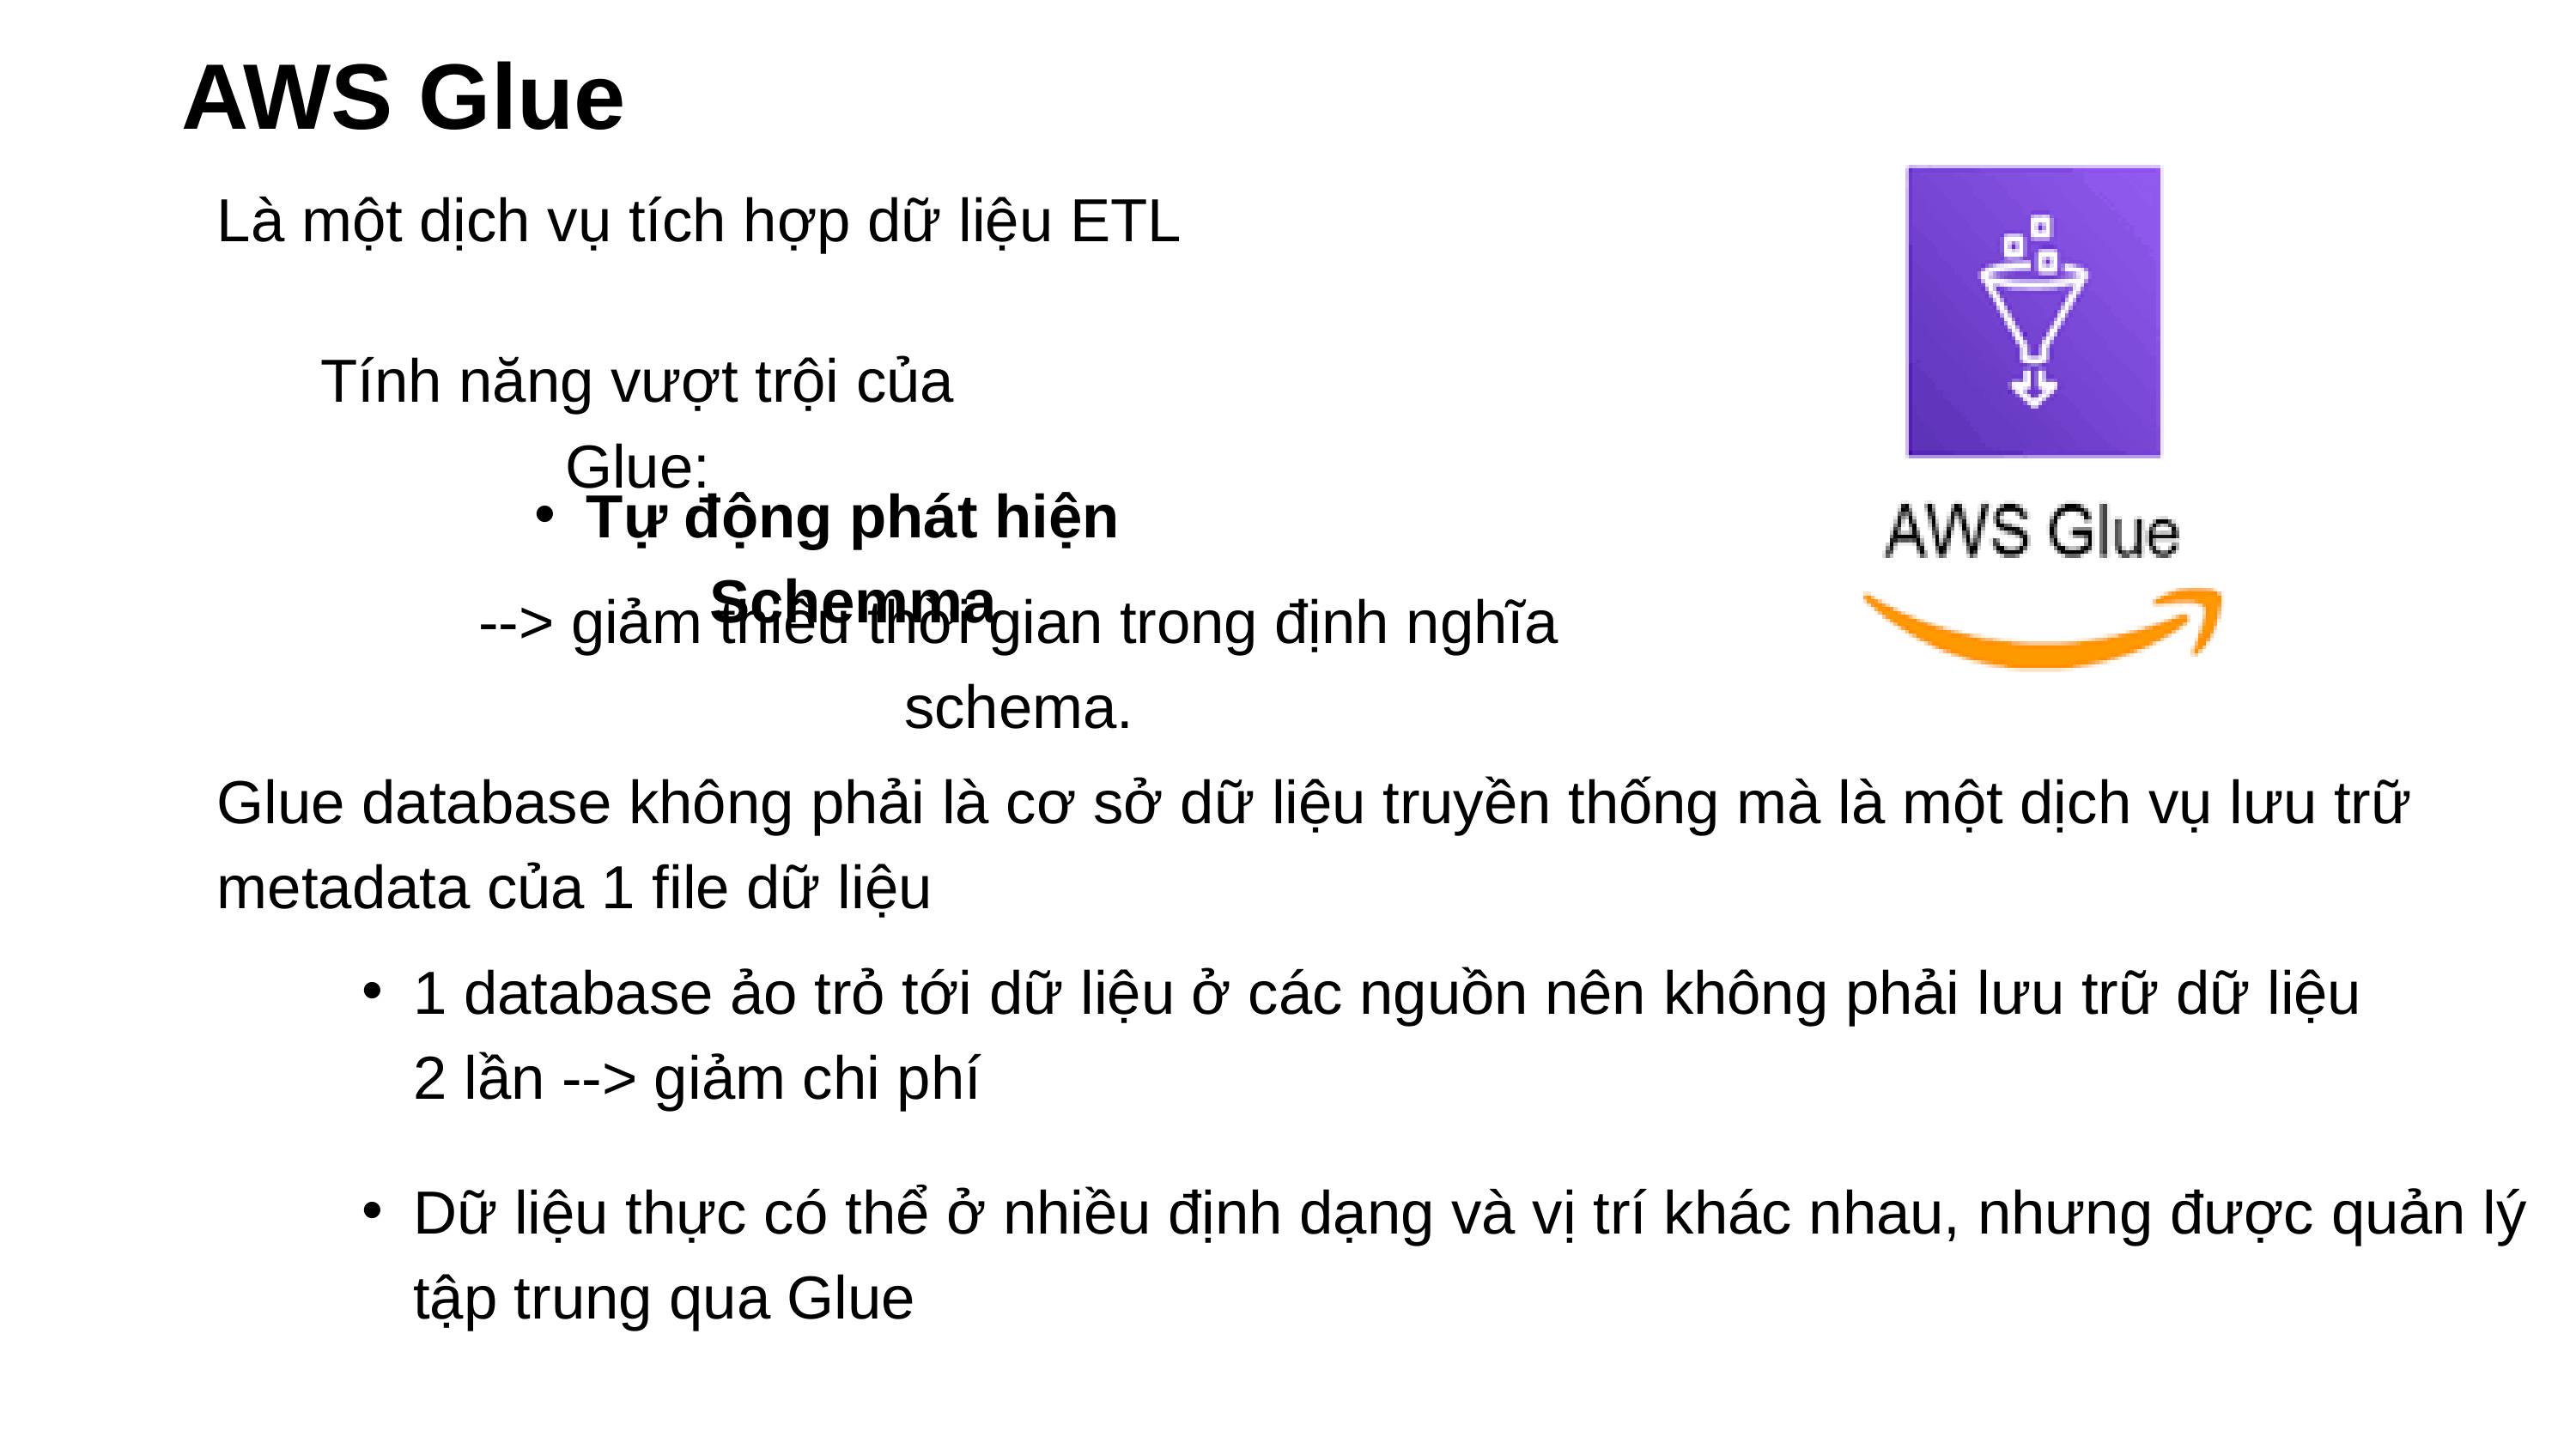

AWS Glue

Là một dịch vụ tích hợp dữ liệu ETL
Tính năng vượt trội của Glue:
Tự động phát hiện Schemma
--> giảm thiểu thời gian trong định nghĩa schema.
Glue database không phải là cơ sở dữ liệu truyền thống mà là một dịch vụ lưu trữ metadata của 1 file dữ liệu
1 database ảo trỏ tới dữ liệu ở các nguồn nên không phải lưu trữ dữ liệu 2 lần --> giảm chi phí
Dữ liệu thực có thể ở nhiều định dạng và vị trí khác nhau, nhưng được quản lý tập trung qua Glue